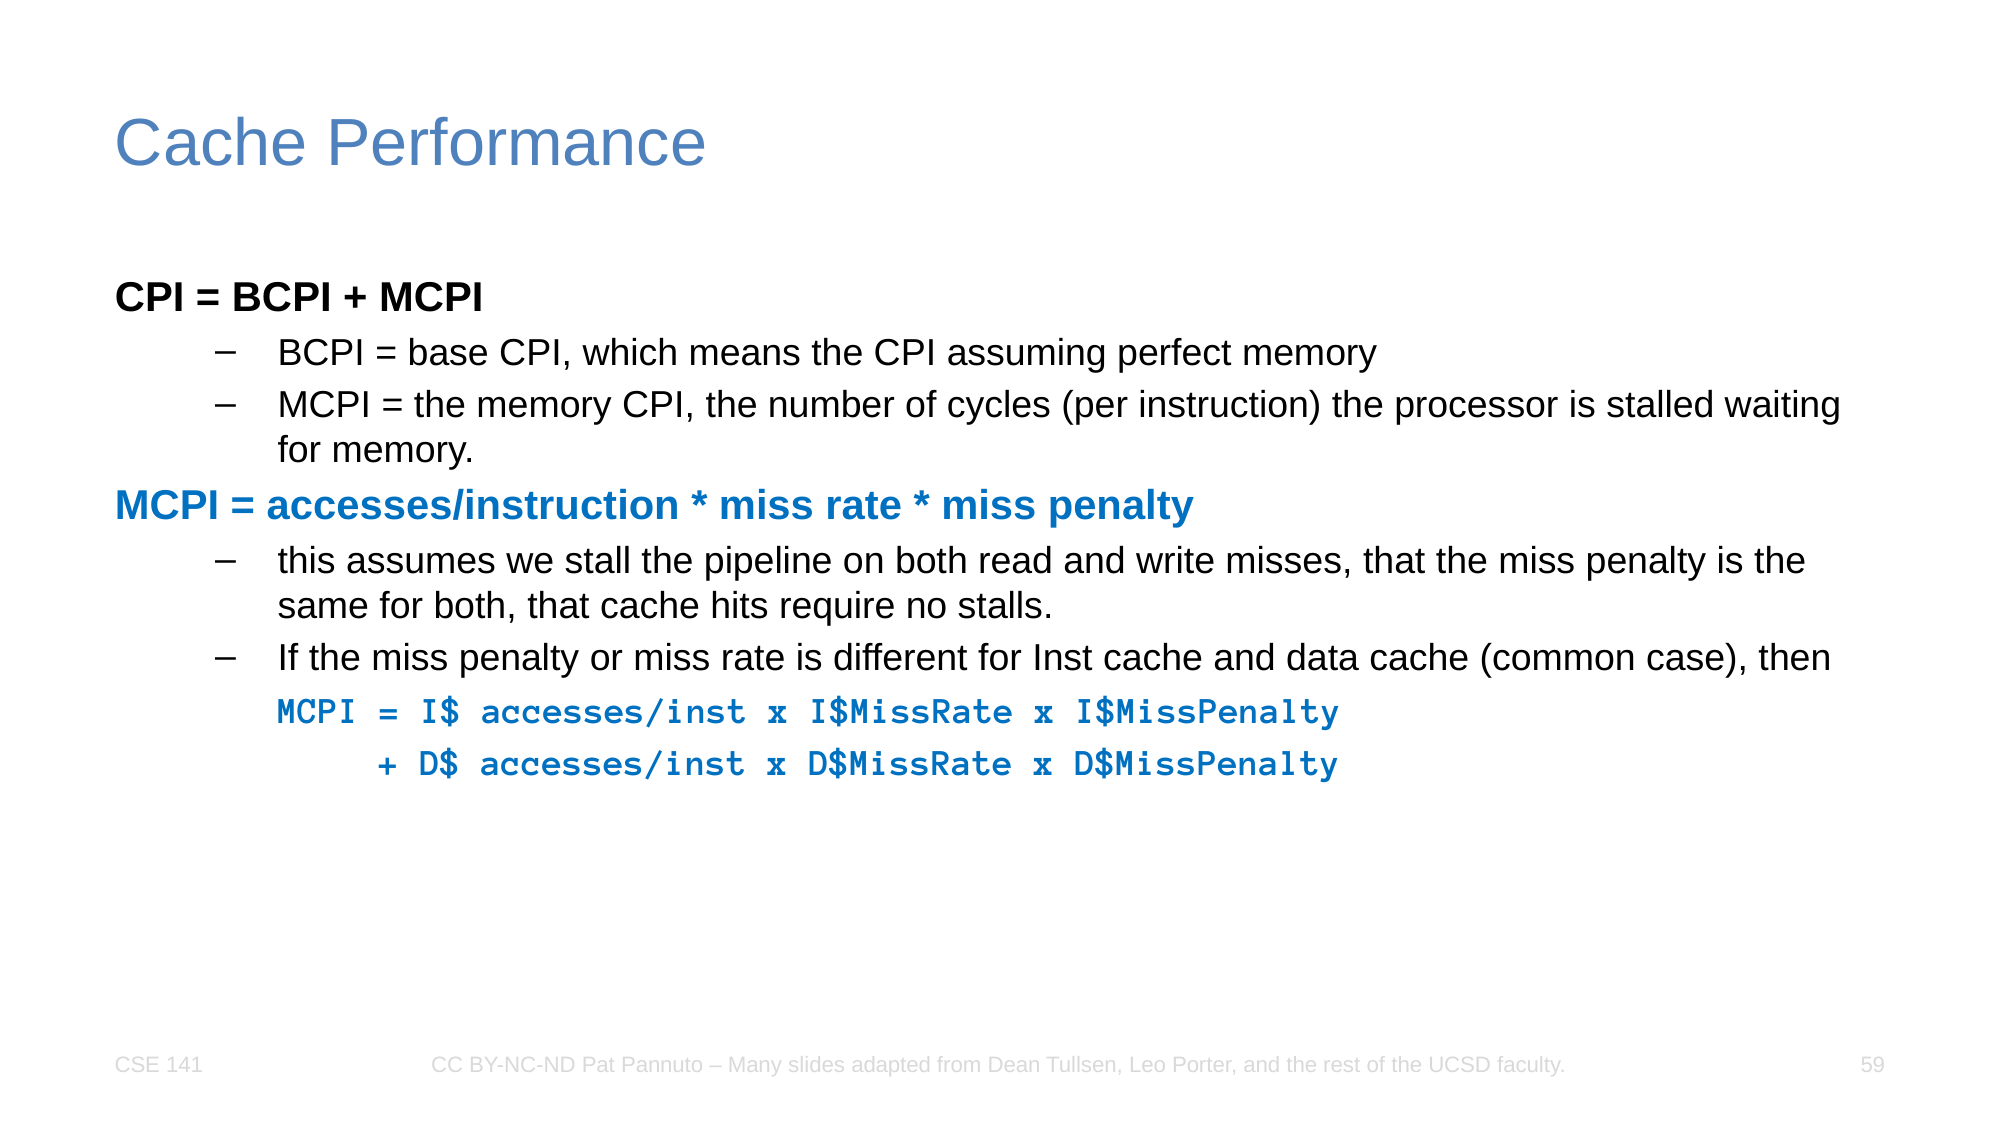

# Cache Performance
CPI = BCPI + MCPI
BCPI = base CPI, which means the CPI assuming perfect memory
MCPI = the memory CPI, the number of cycles (per instruction) the processor is stalled waiting for memory.
MCPI = accesses/instruction * miss rate * miss penalty
this assumes we stall the pipeline on both read and write misses, that the miss penalty is the same for both, that cache hits require no stalls.
If the miss penalty or miss rate is different for Inst cache and data cache (common case), then
	MCPI = I$ accesses/inst x I$MissRate x I$MissPenalty
        + D$ accesses/inst x D$MissRate x D$MissPenalty